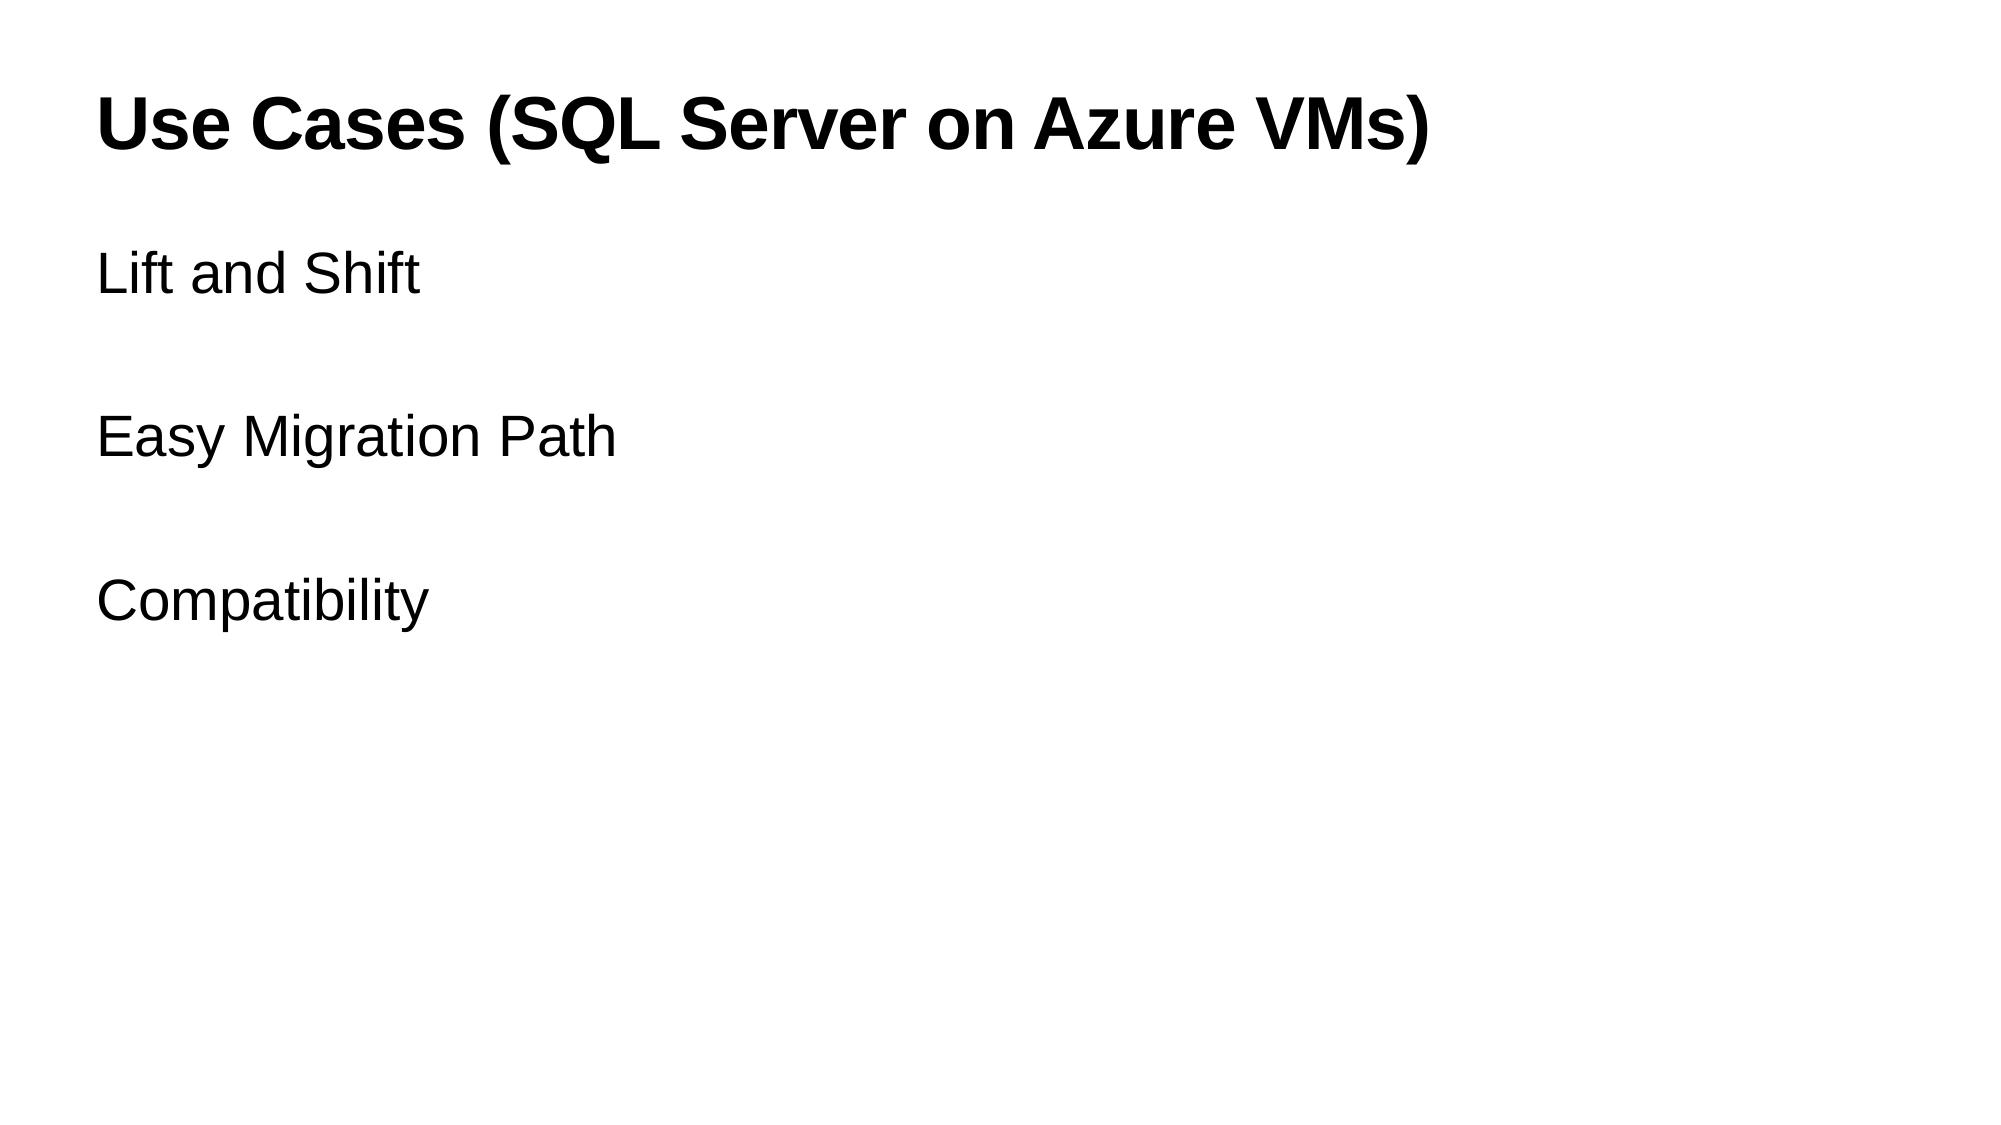

# Use Cases (SQL Server on Azure VMs)
Lift and Shift

Easy Migration Path

Compatibility